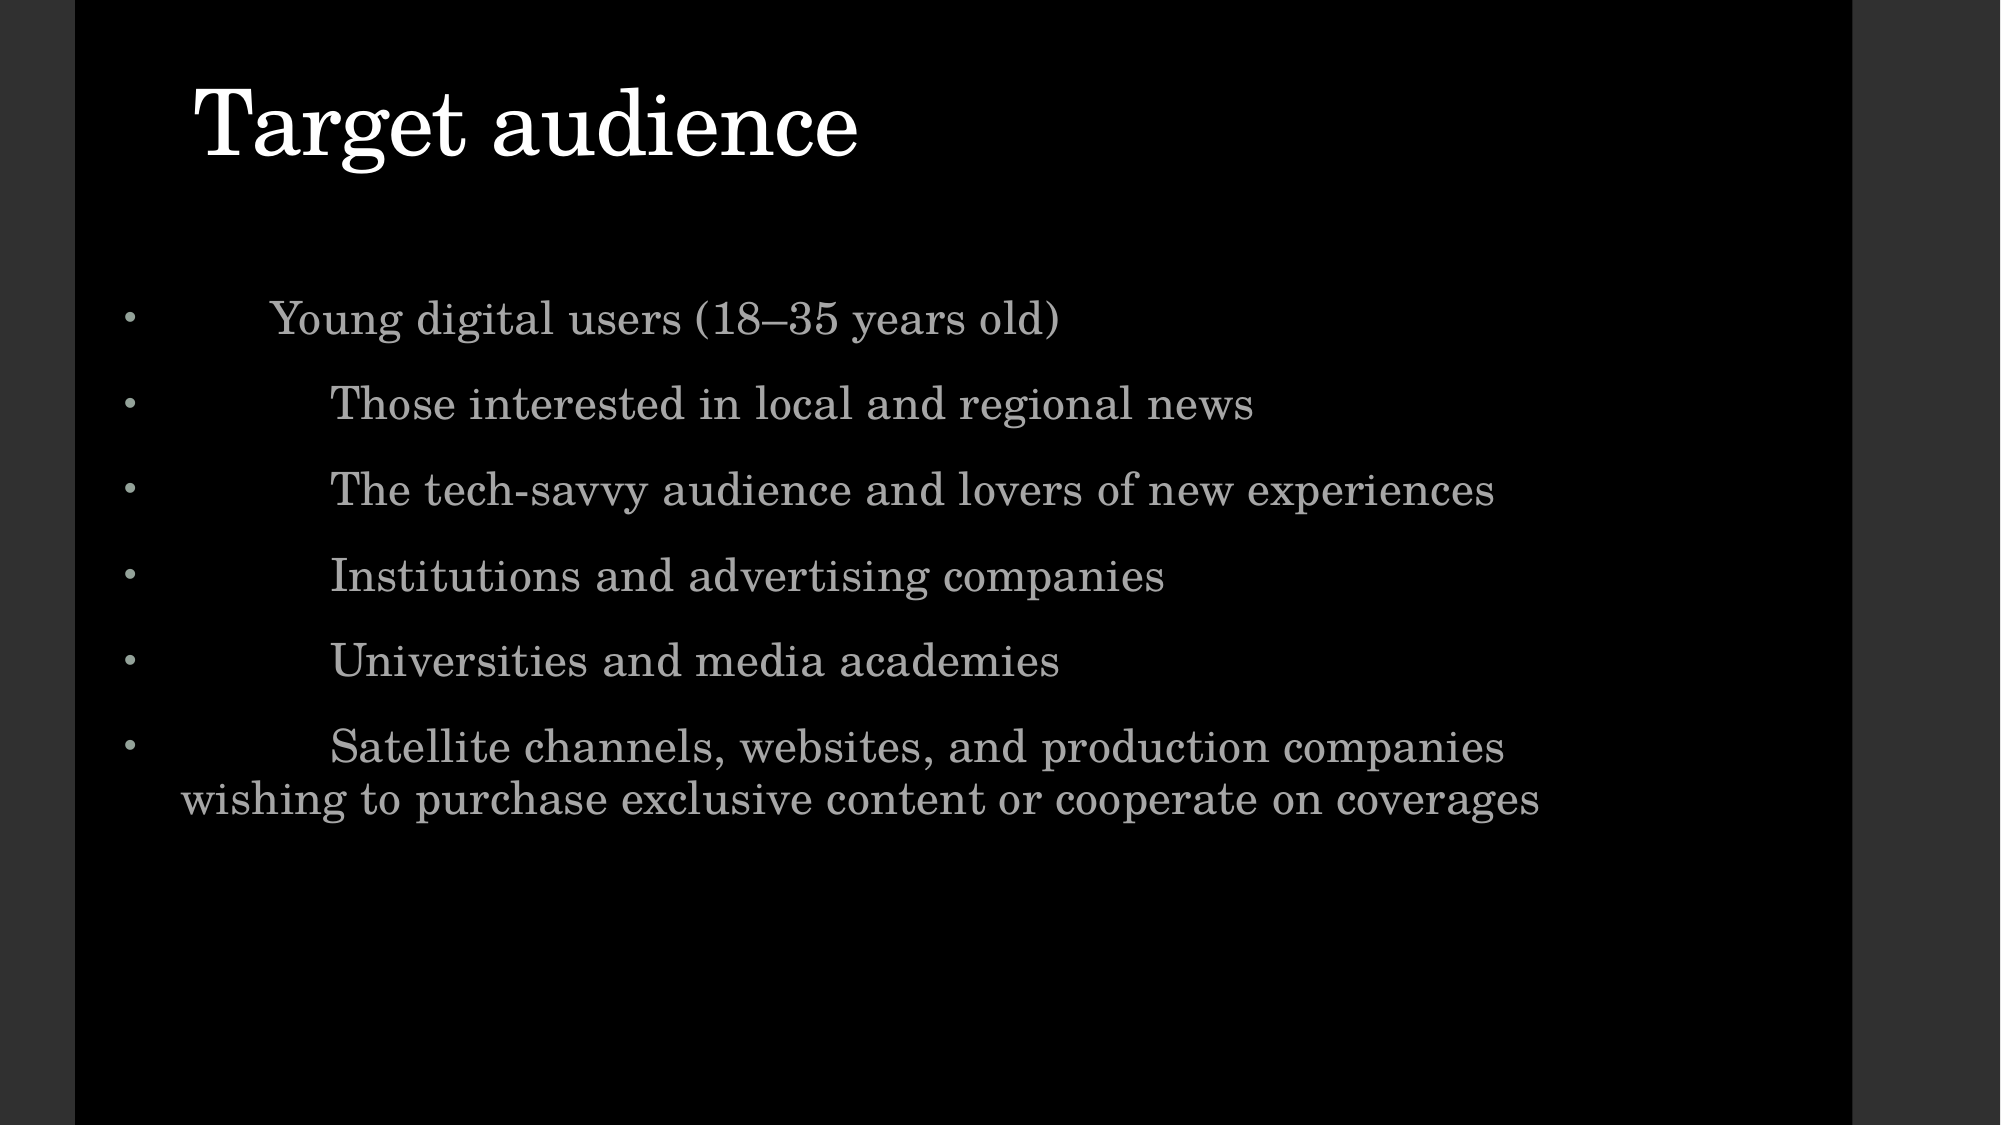

# Target audience
       Young digital users (18–35 years old)
	Those interested in local and regional news
	The tech-savvy audience and lovers of new experiences
	Institutions and advertising companies
	Universities and media academies
	Satellite channels, websites, and production companies wishing to purchase exclusive content or cooperate on coverages